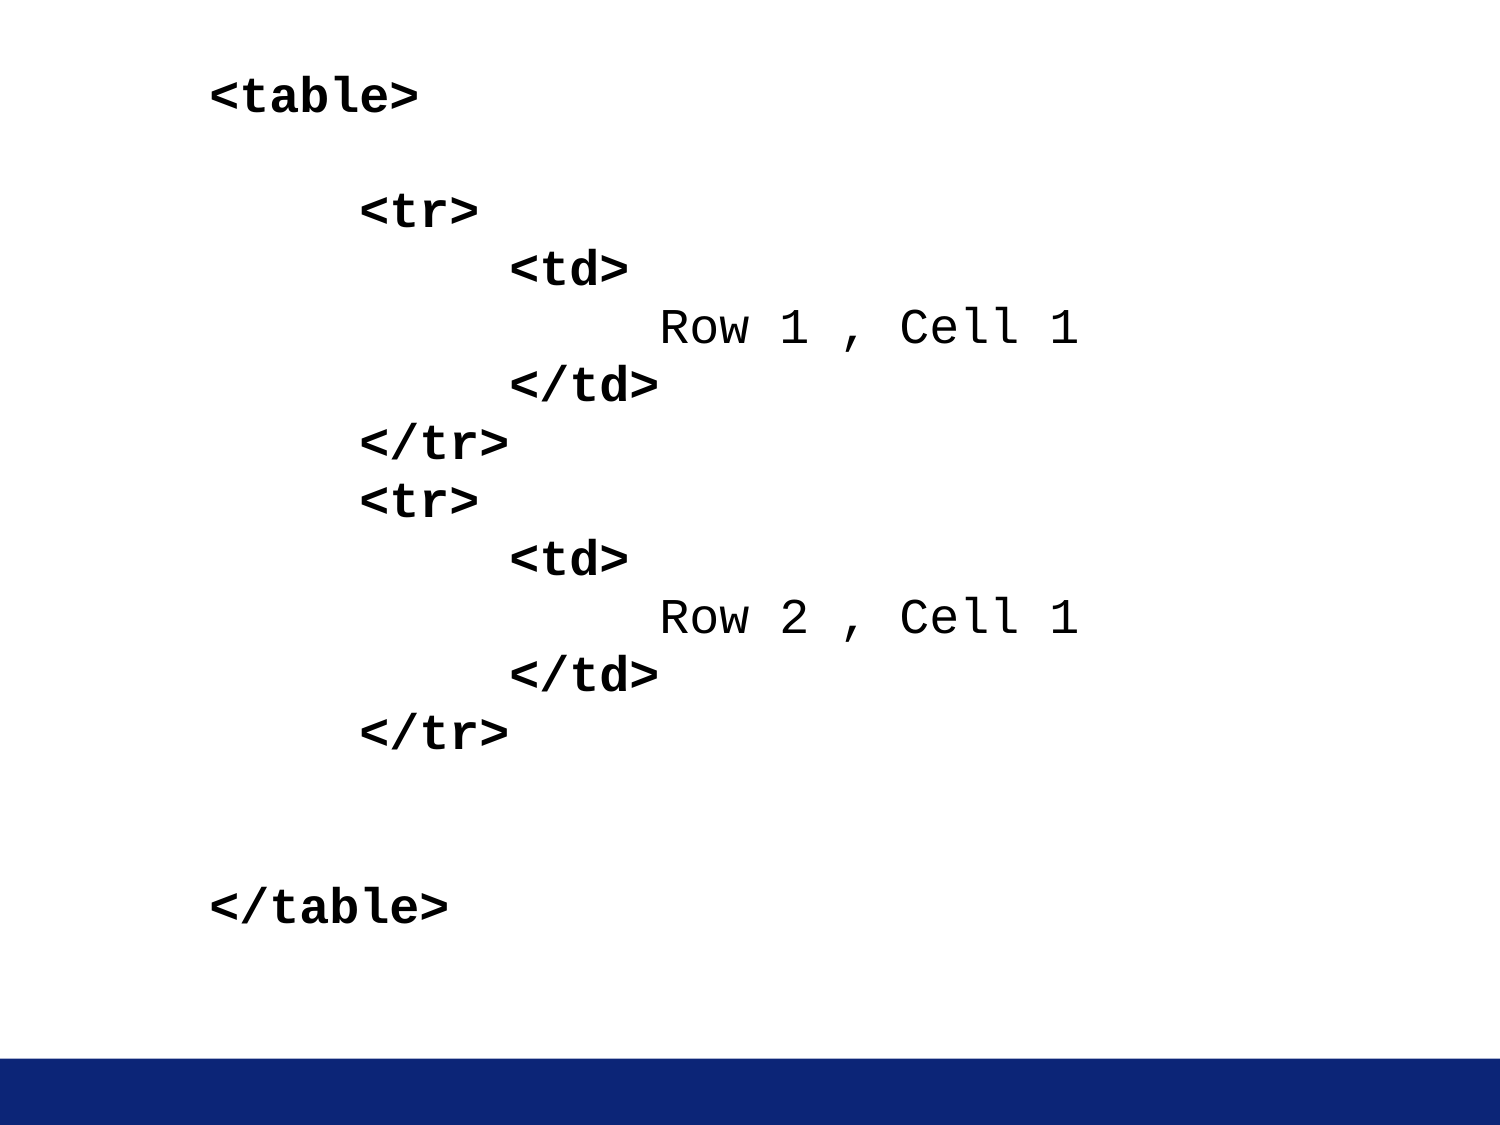

<table>

	<tr>
		<td>
			Row 1 , Cell 1
		</td>
	</tr>
	<tr>
		<td>
			Row 2 , Cell 1
		</td>
	</tr>

</table>